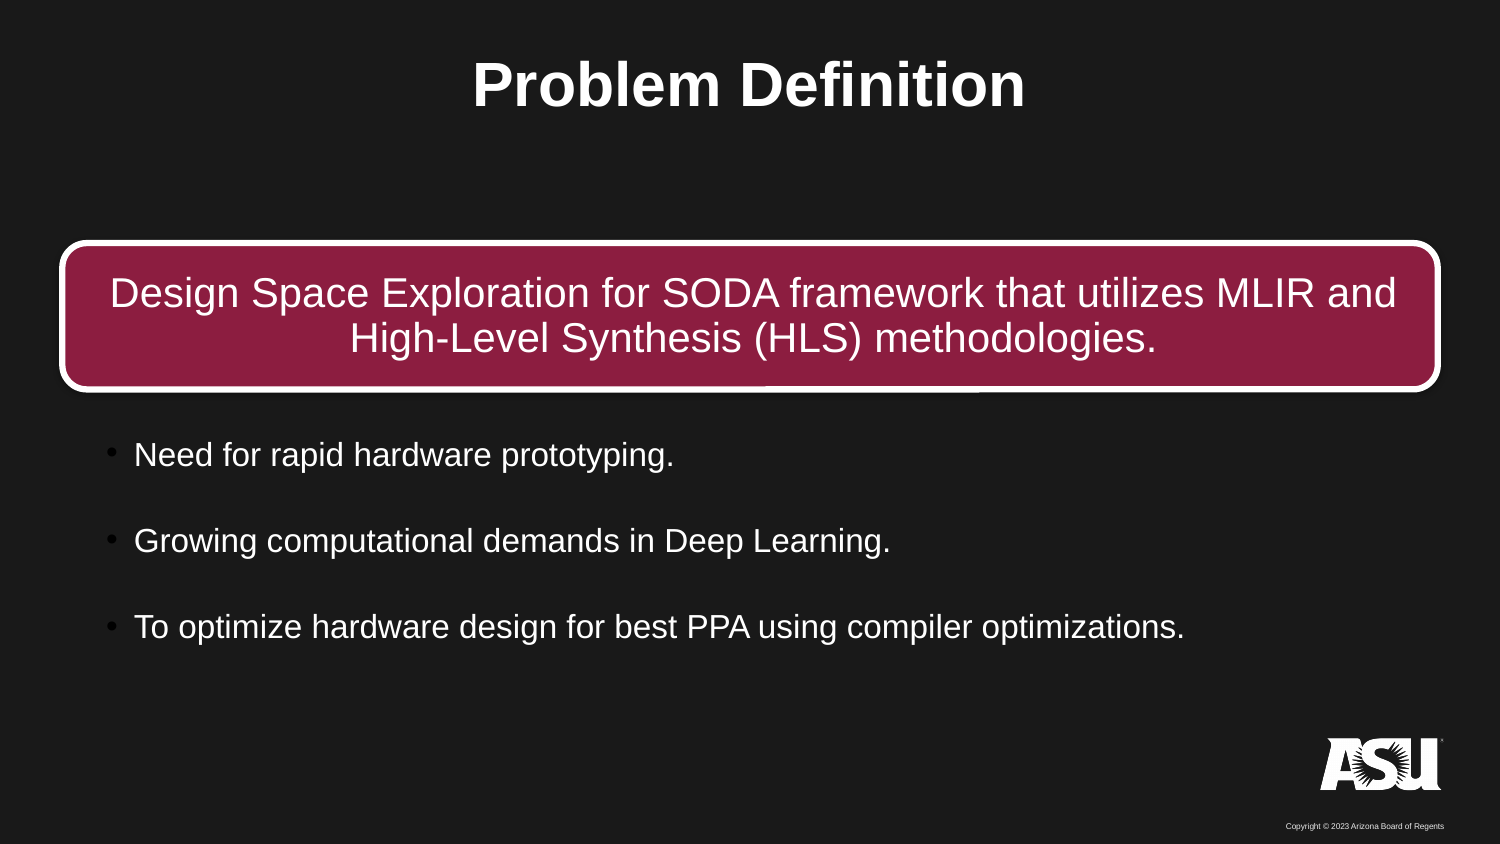

Problem Definition
Design Space Exploration for SODA framework that utilizes MLIR and High-Level Synthesis (HLS) methodologies.
Need for rapid hardware prototyping.
Growing computational demands in Deep Learning.
To optimize hardware design for best PPA using compiler optimizations.